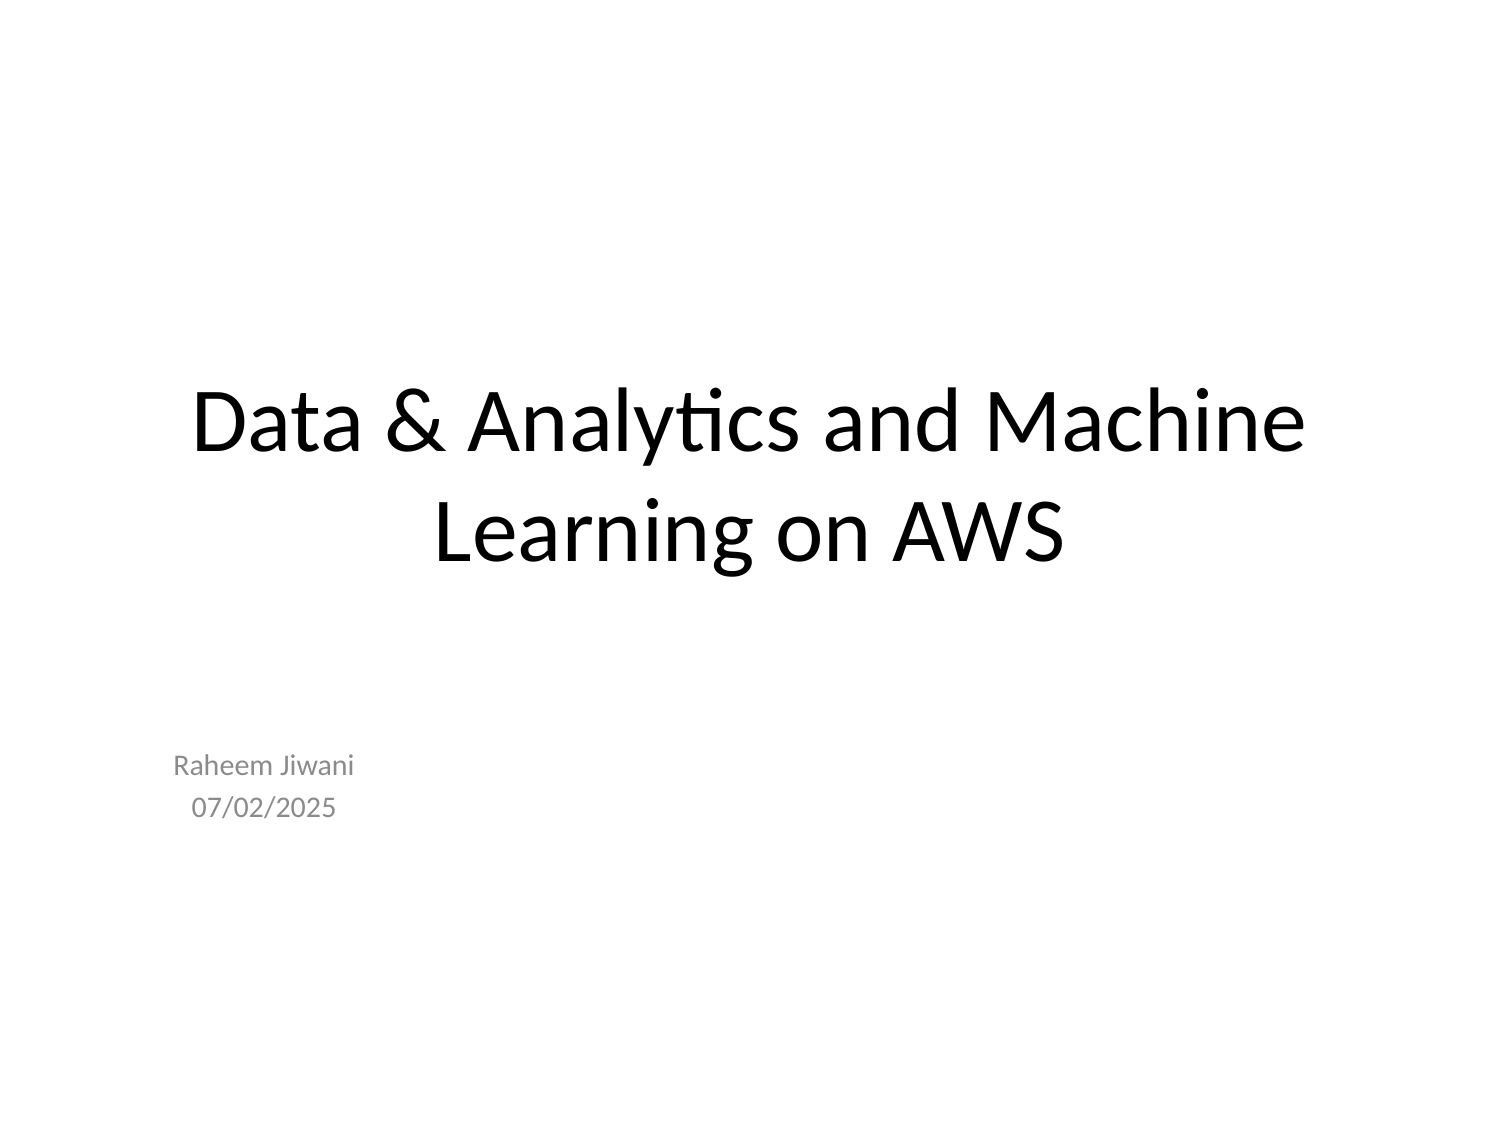

# Data & Analytics and Machine Learning on AWS
Raheem Jiwani
07/02/2025